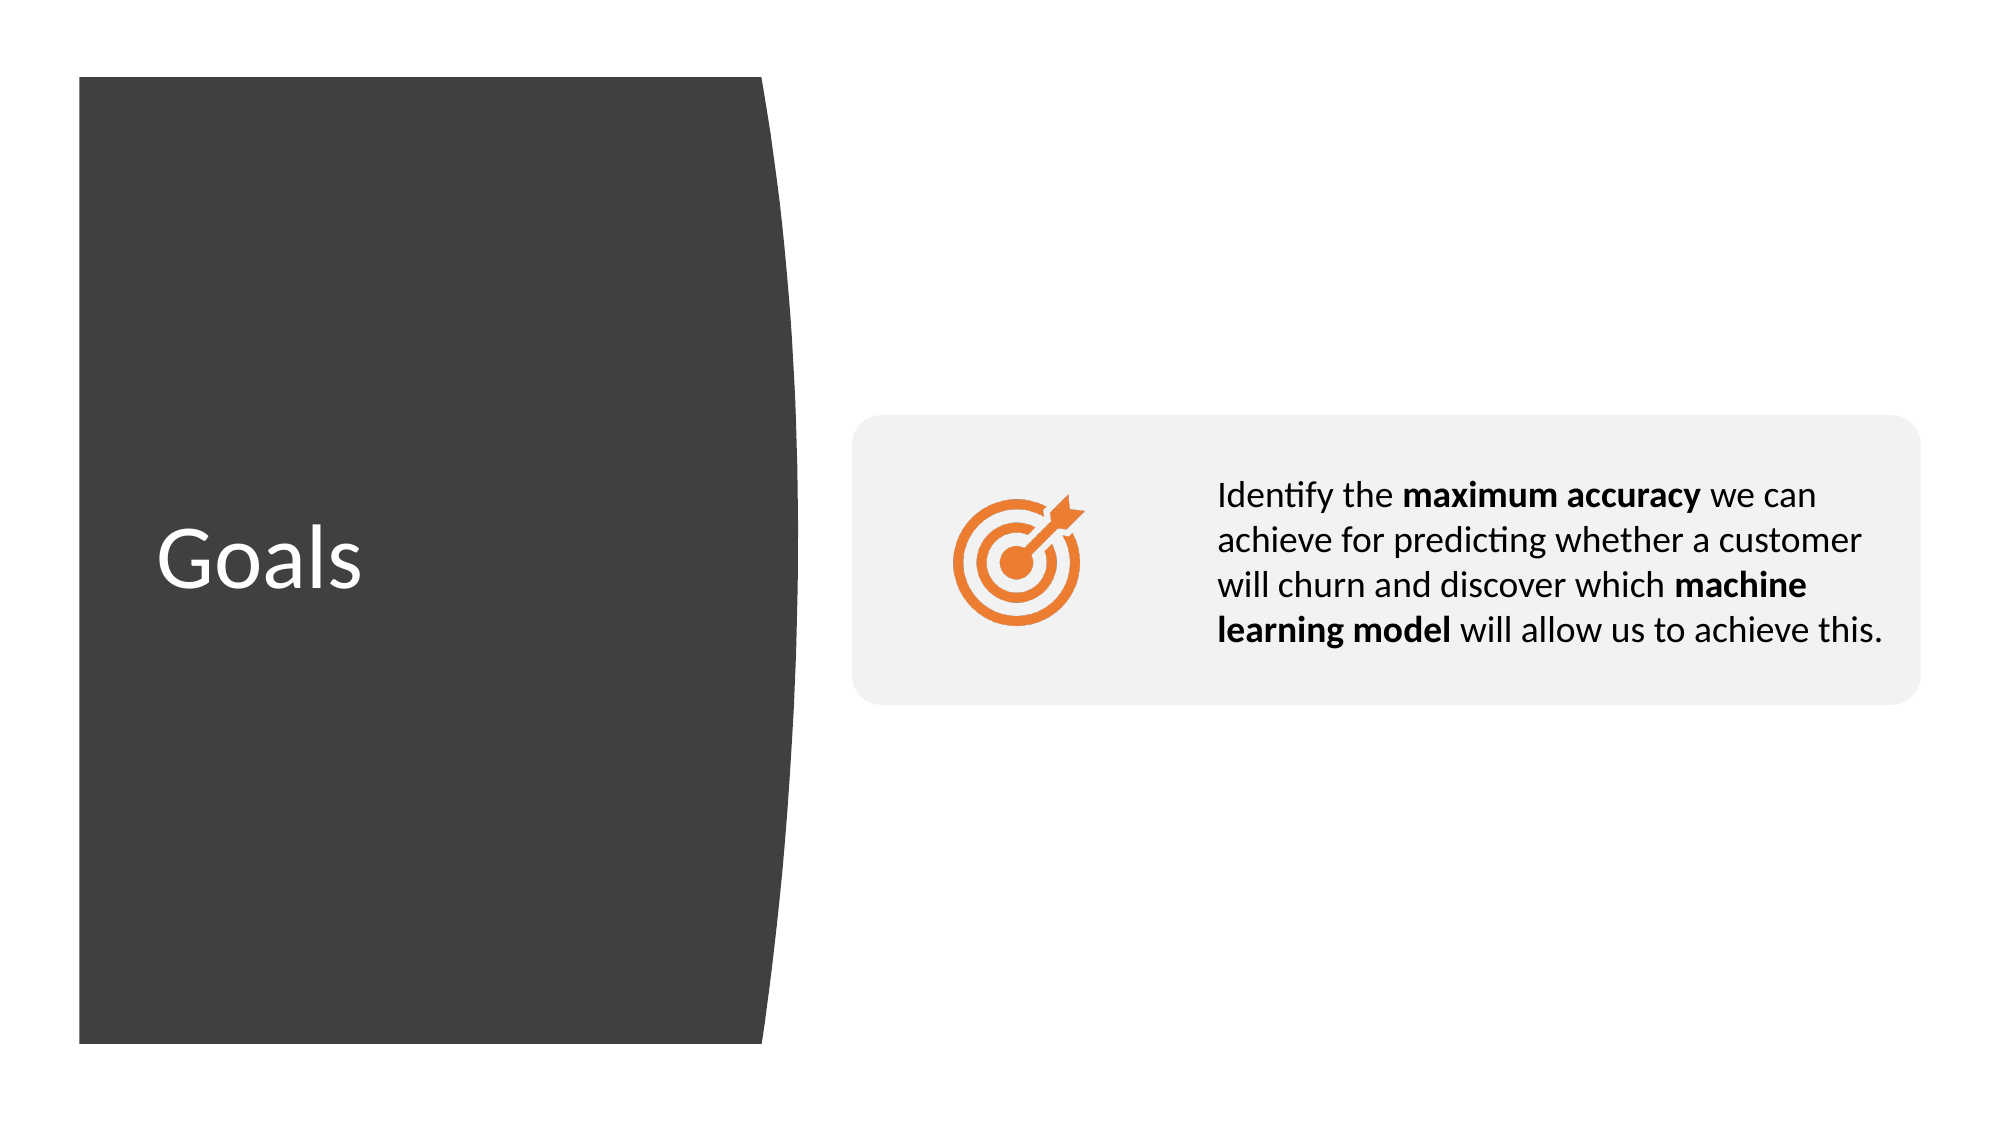

Identify the maximum accuracy we can achieve for predicting whether a customer will churn and discover which machine learning model will allow us to achieve this.

# Goals